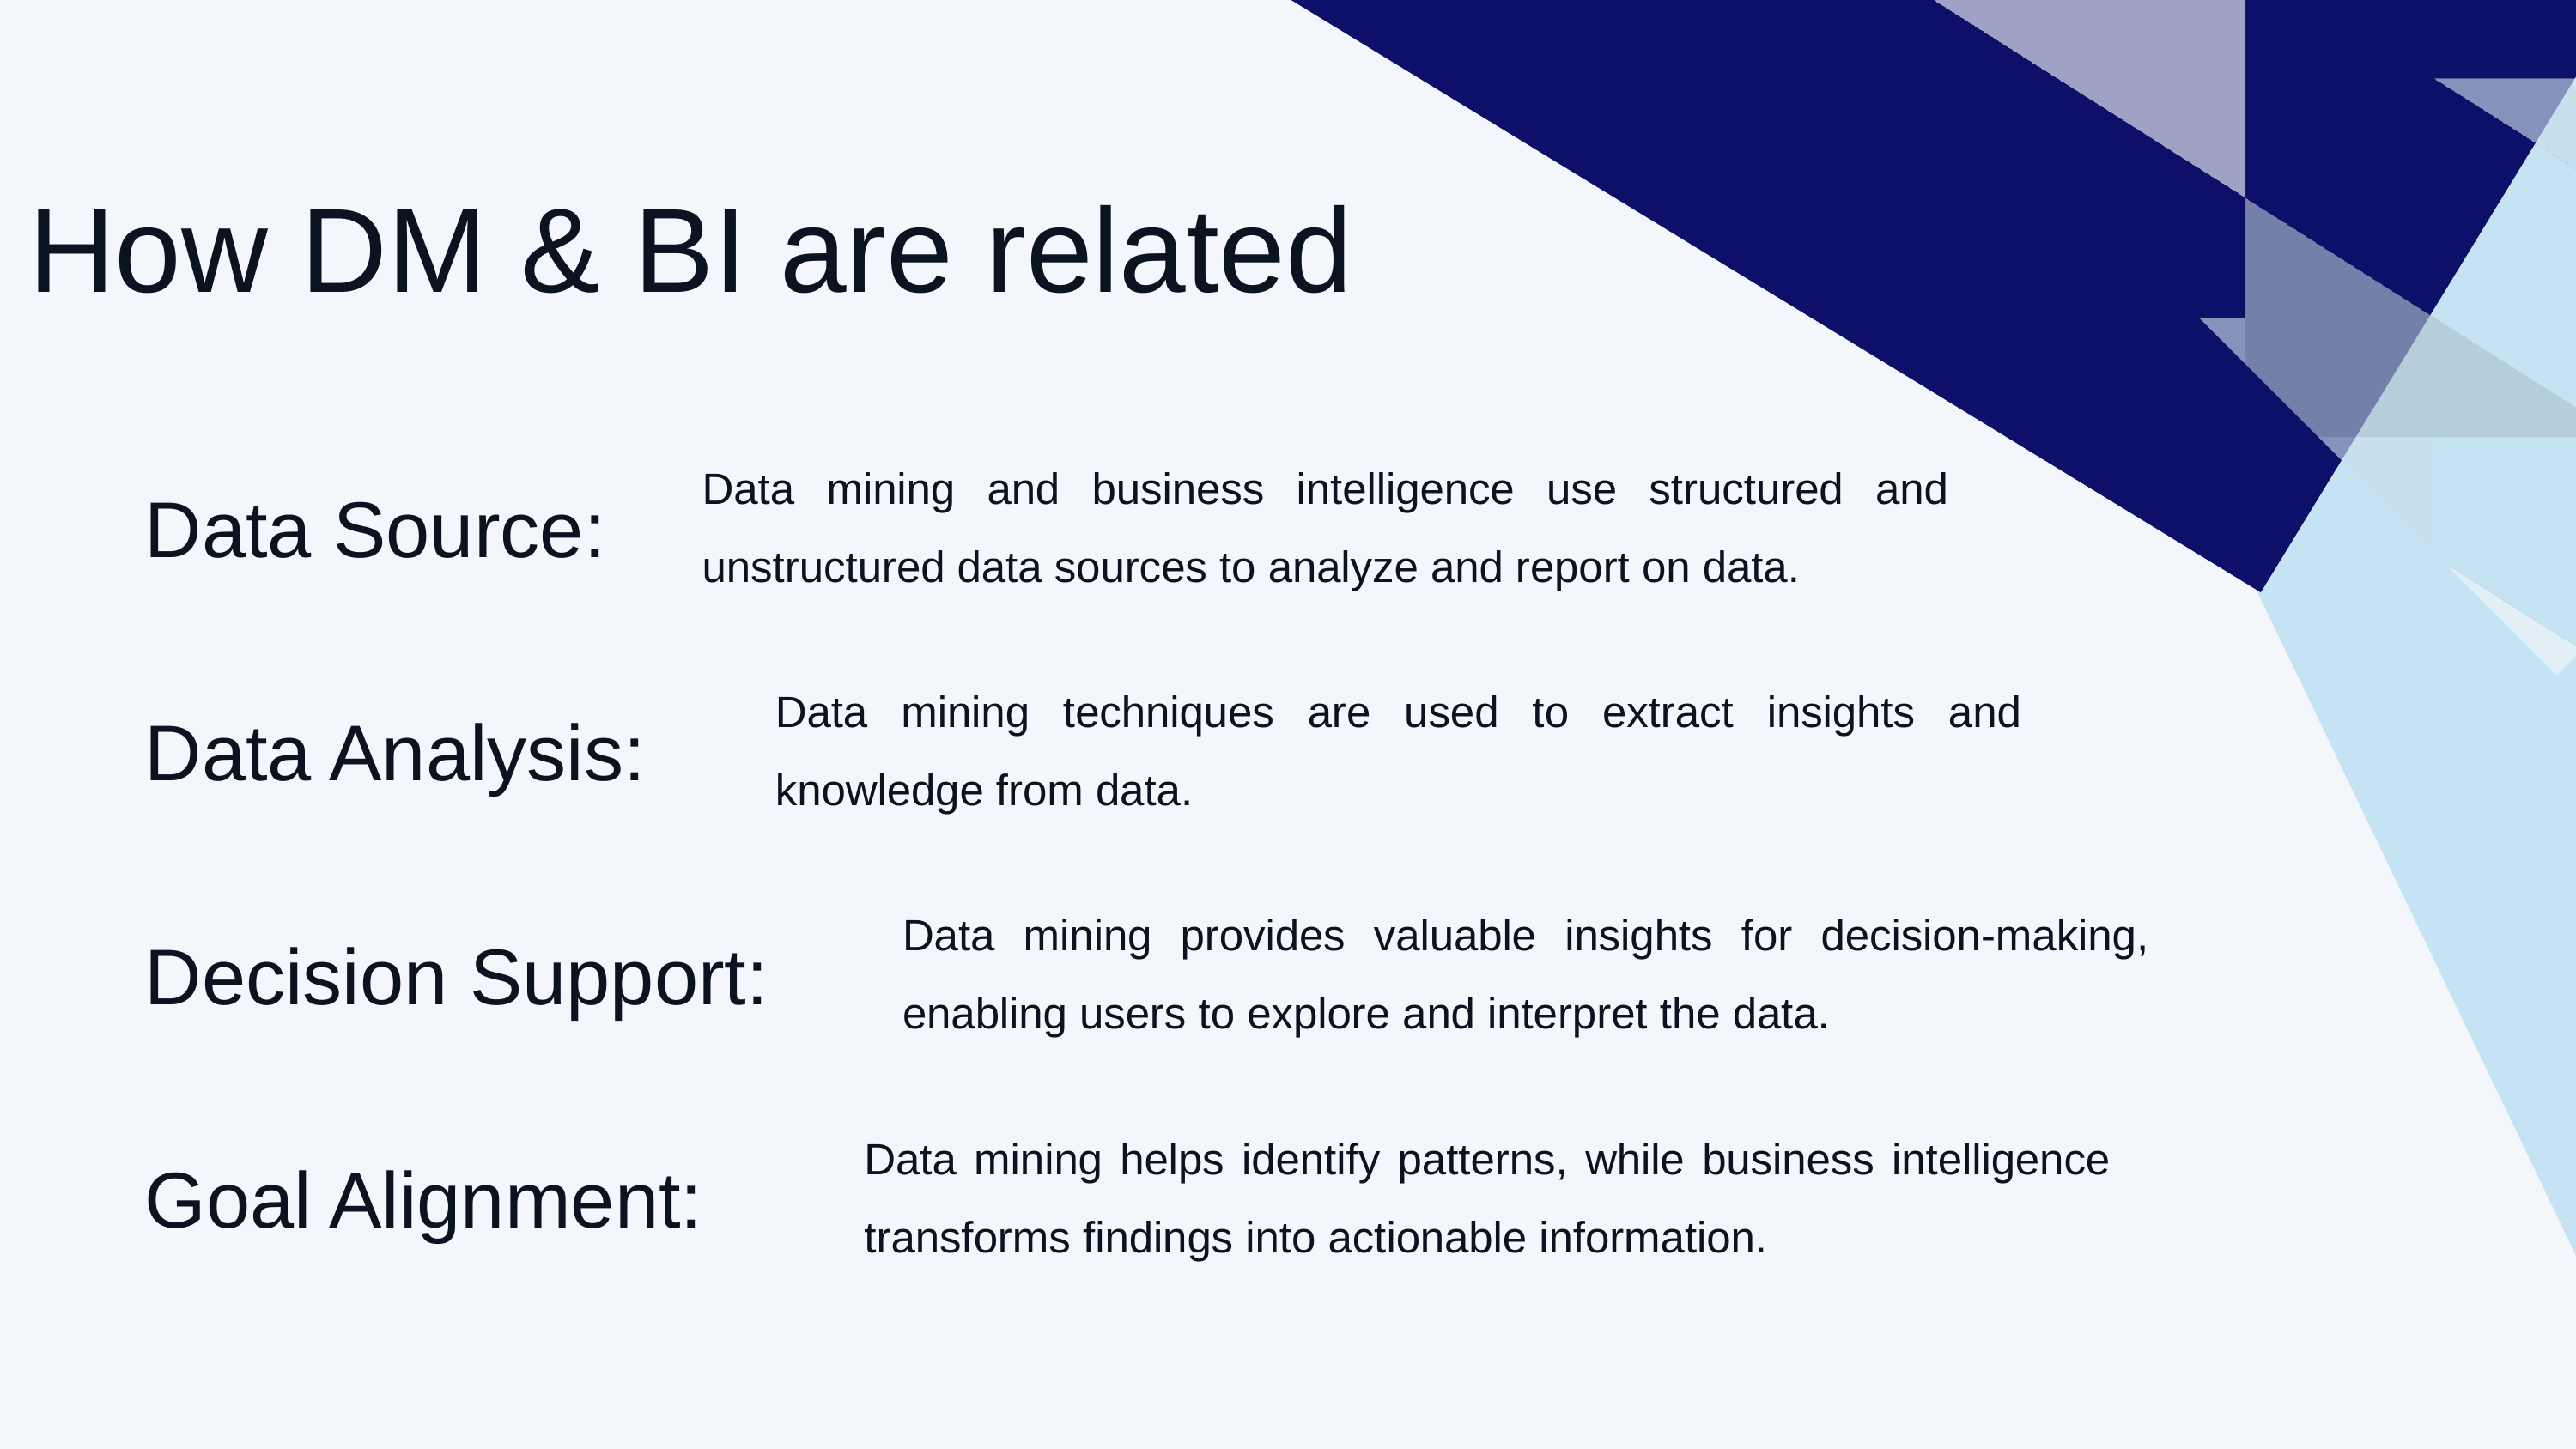

How DM & BI are related
Data mining and business intelligence use structured and unstructured data sources to analyze and report on data.
Data Source:
Data mining techniques are used to extract insights and knowledge from data.
Data Analysis:
Data mining provides valuable insights for decision-making, enabling users to explore and interpret the data.
Decision Support:
Data mining helps identify patterns, while business intelligence transforms findings into actionable information.
Goal Alignment: